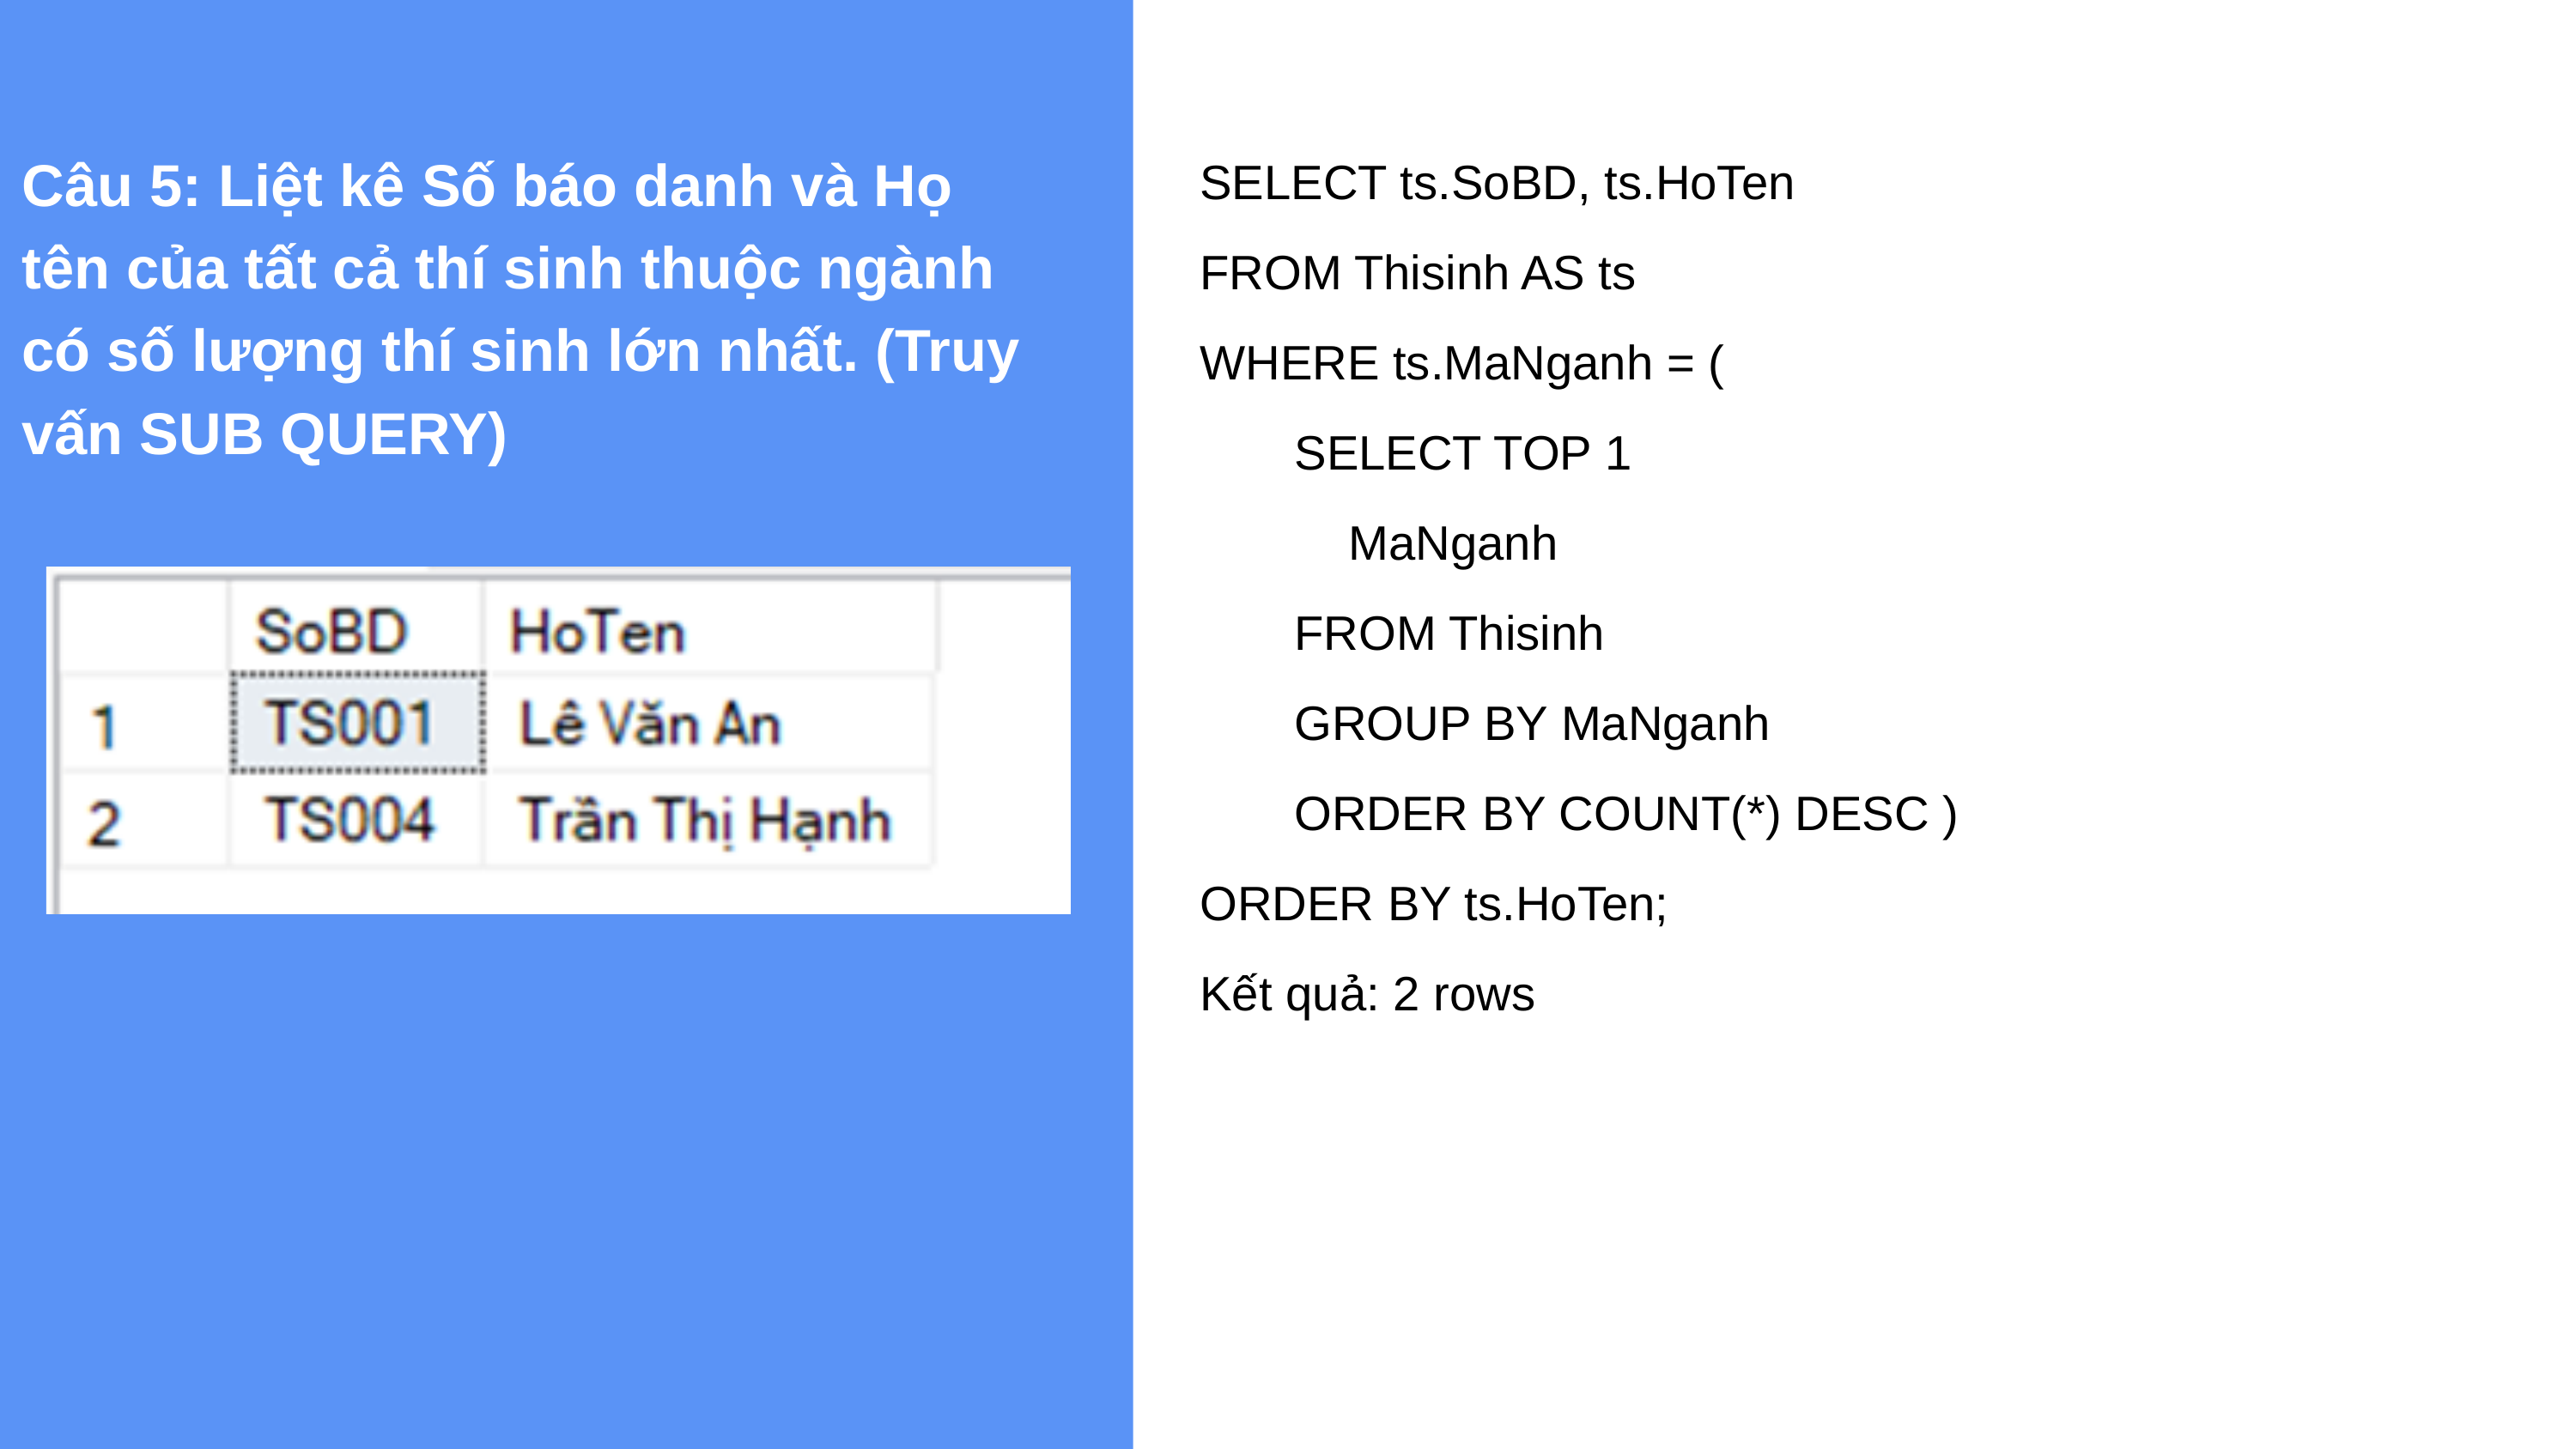

SELECT ts.SoBD, ts.HoTen
FROM Thisinh AS ts
WHERE ts.MaNganh = (
       SELECT TOP 1
           MaNganh
       FROM Thisinh
       GROUP BY MaNganh
       ORDER BY COUNT(*) DESC )
ORDER BY ts.HoTen;
Kết quả: 2 rows

Câu 5: Liệt kê Số báo danh và Họ tên của tất cả thí sinh thuộc ngành có số lượng thí sinh lớn nhất. (Truy vấn SUB QUERY)